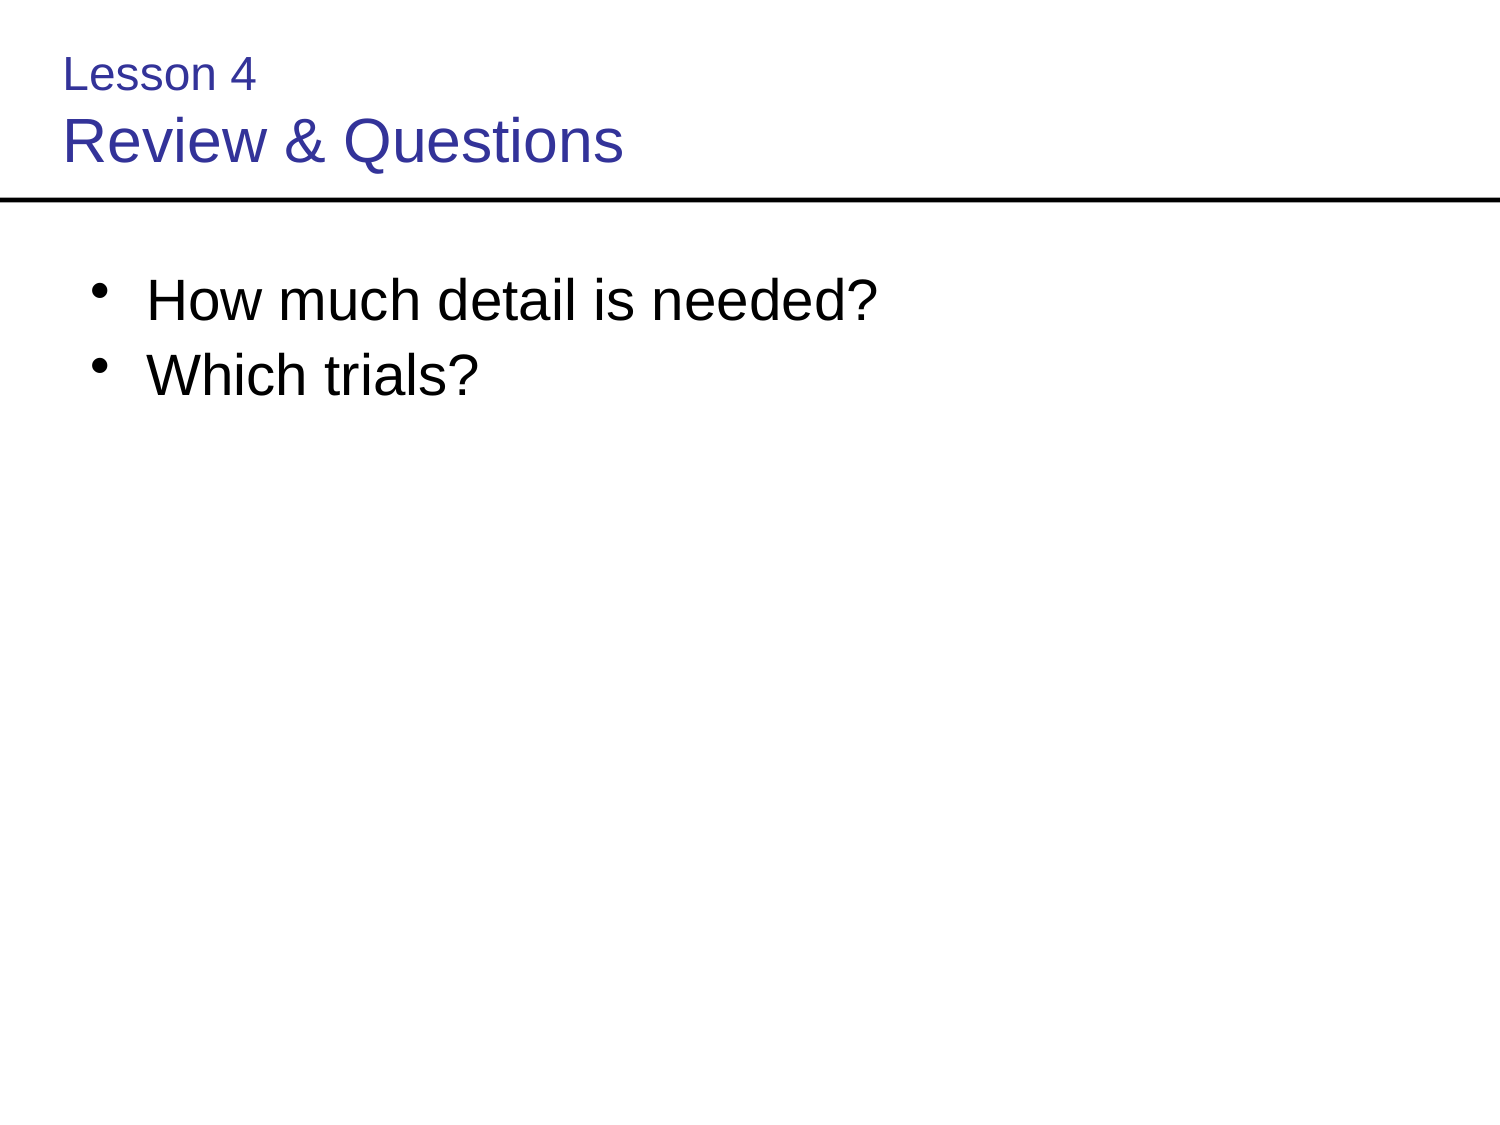

How much detail is needed?
Which trials?

Lesson 4
Review & Questions